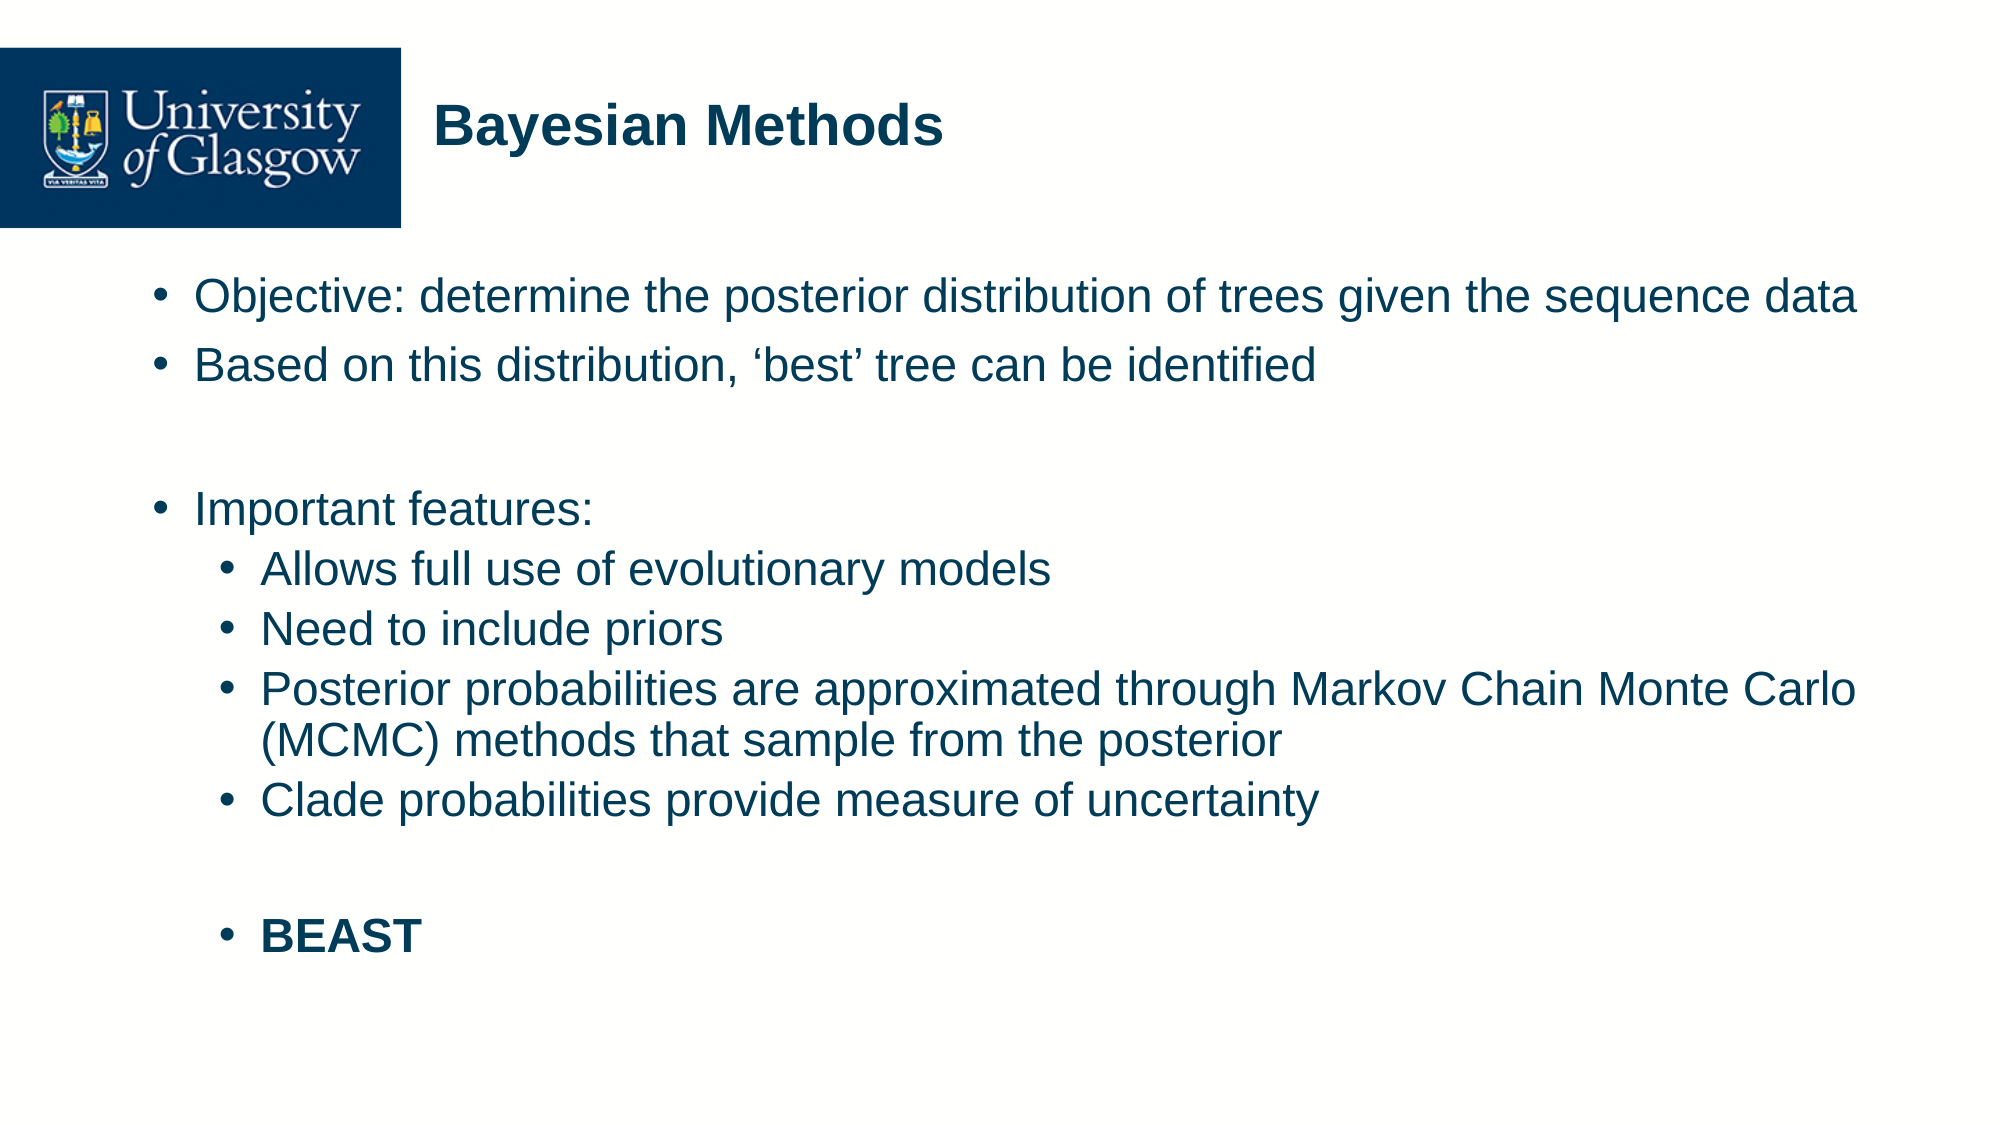

# Bayesian Methods
Objective: determine the posterior distribution of trees given the sequence data
Based on this distribution, ‘best’ tree can be identified

Important features:
Allows full use of evolutionary models
Need to include priors
Posterior probabilities are approximated through Markov Chain Monte Carlo (MCMC) methods that sample from the posterior
Clade probabilities provide measure of uncertainty

BEAST